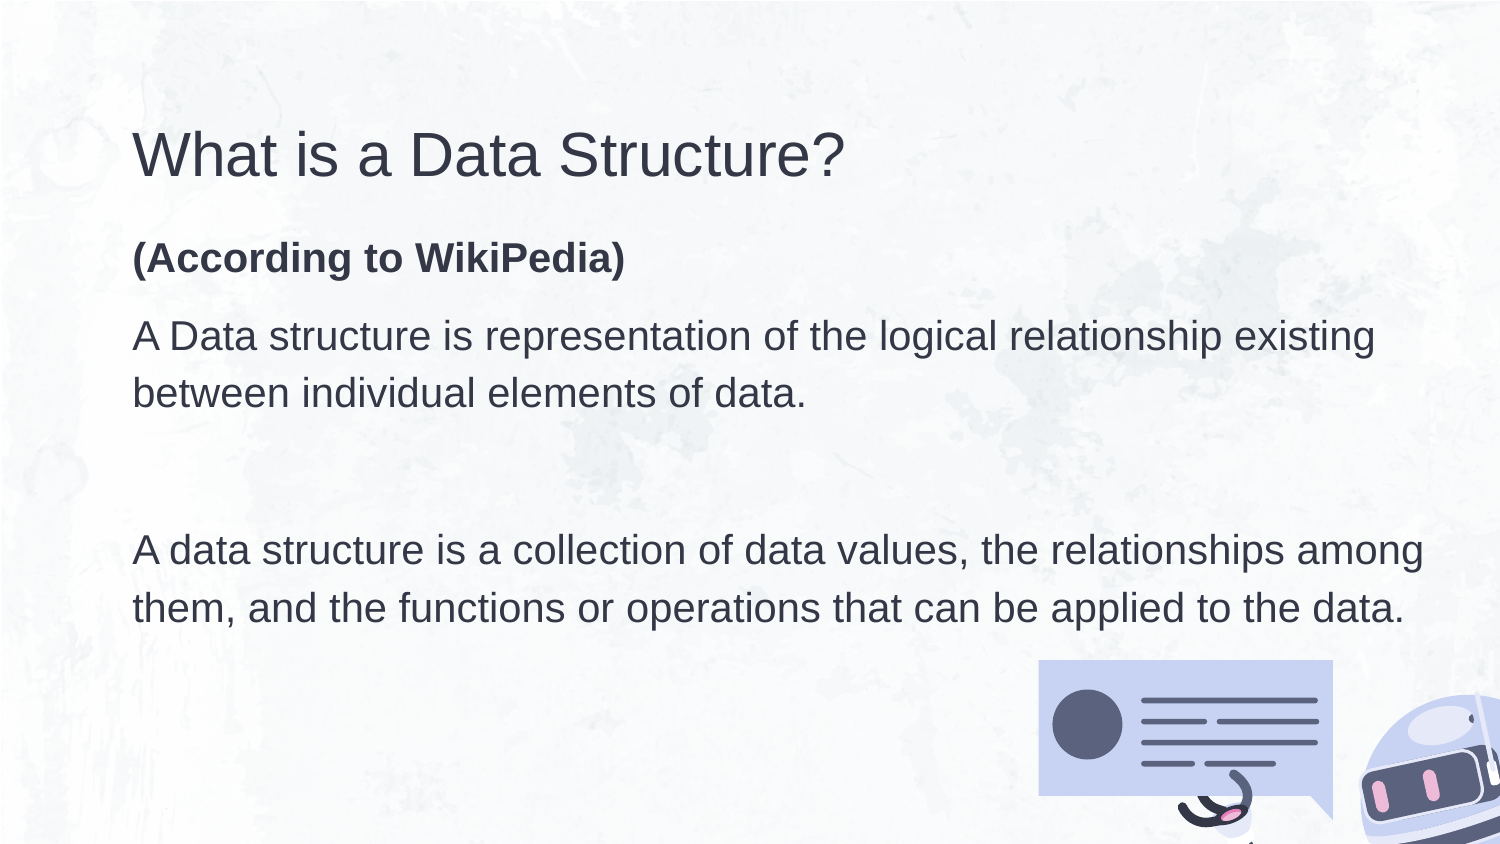

# What is a Data Structure?
(According to WikiPedia)
A Data structure is representation of the logical relationship existing between individual elements of data.

A data structure is a collection of data values, the relationships among them, and the functions or operations that can be applied to the data.